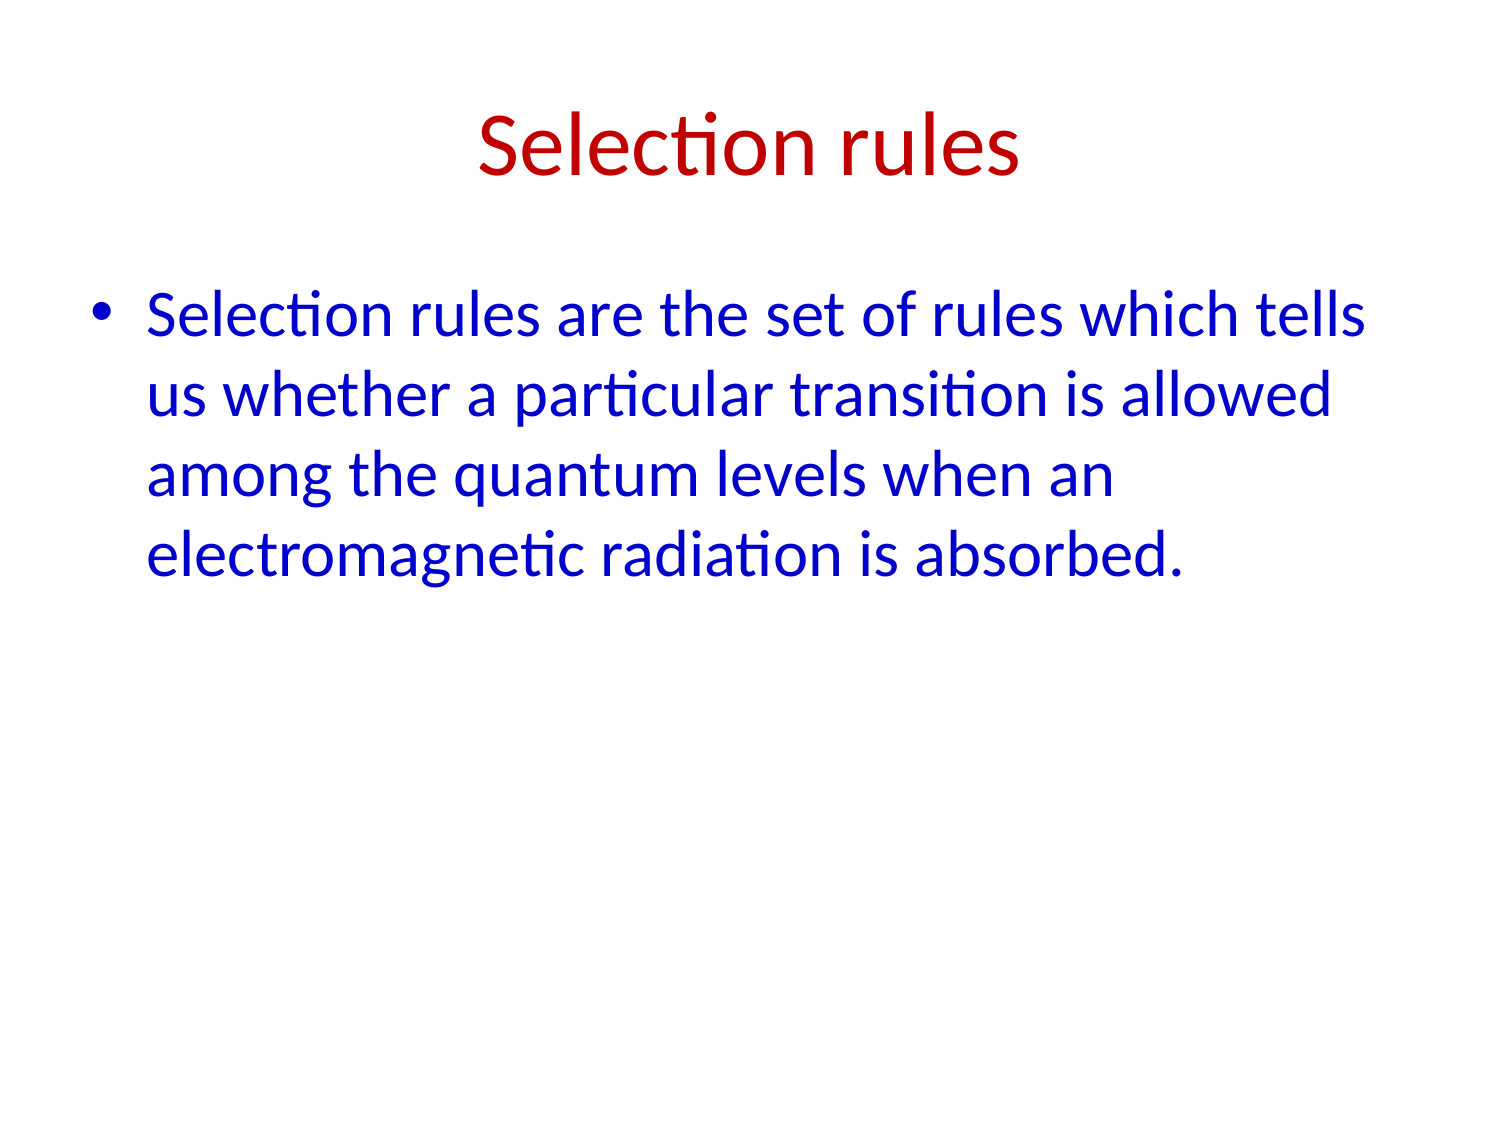

# Selection rules
Selection rules are the set of rules which tells us whether a particular transition is allowed among the quantum levels when an electromagnetic radiation is absorbed.